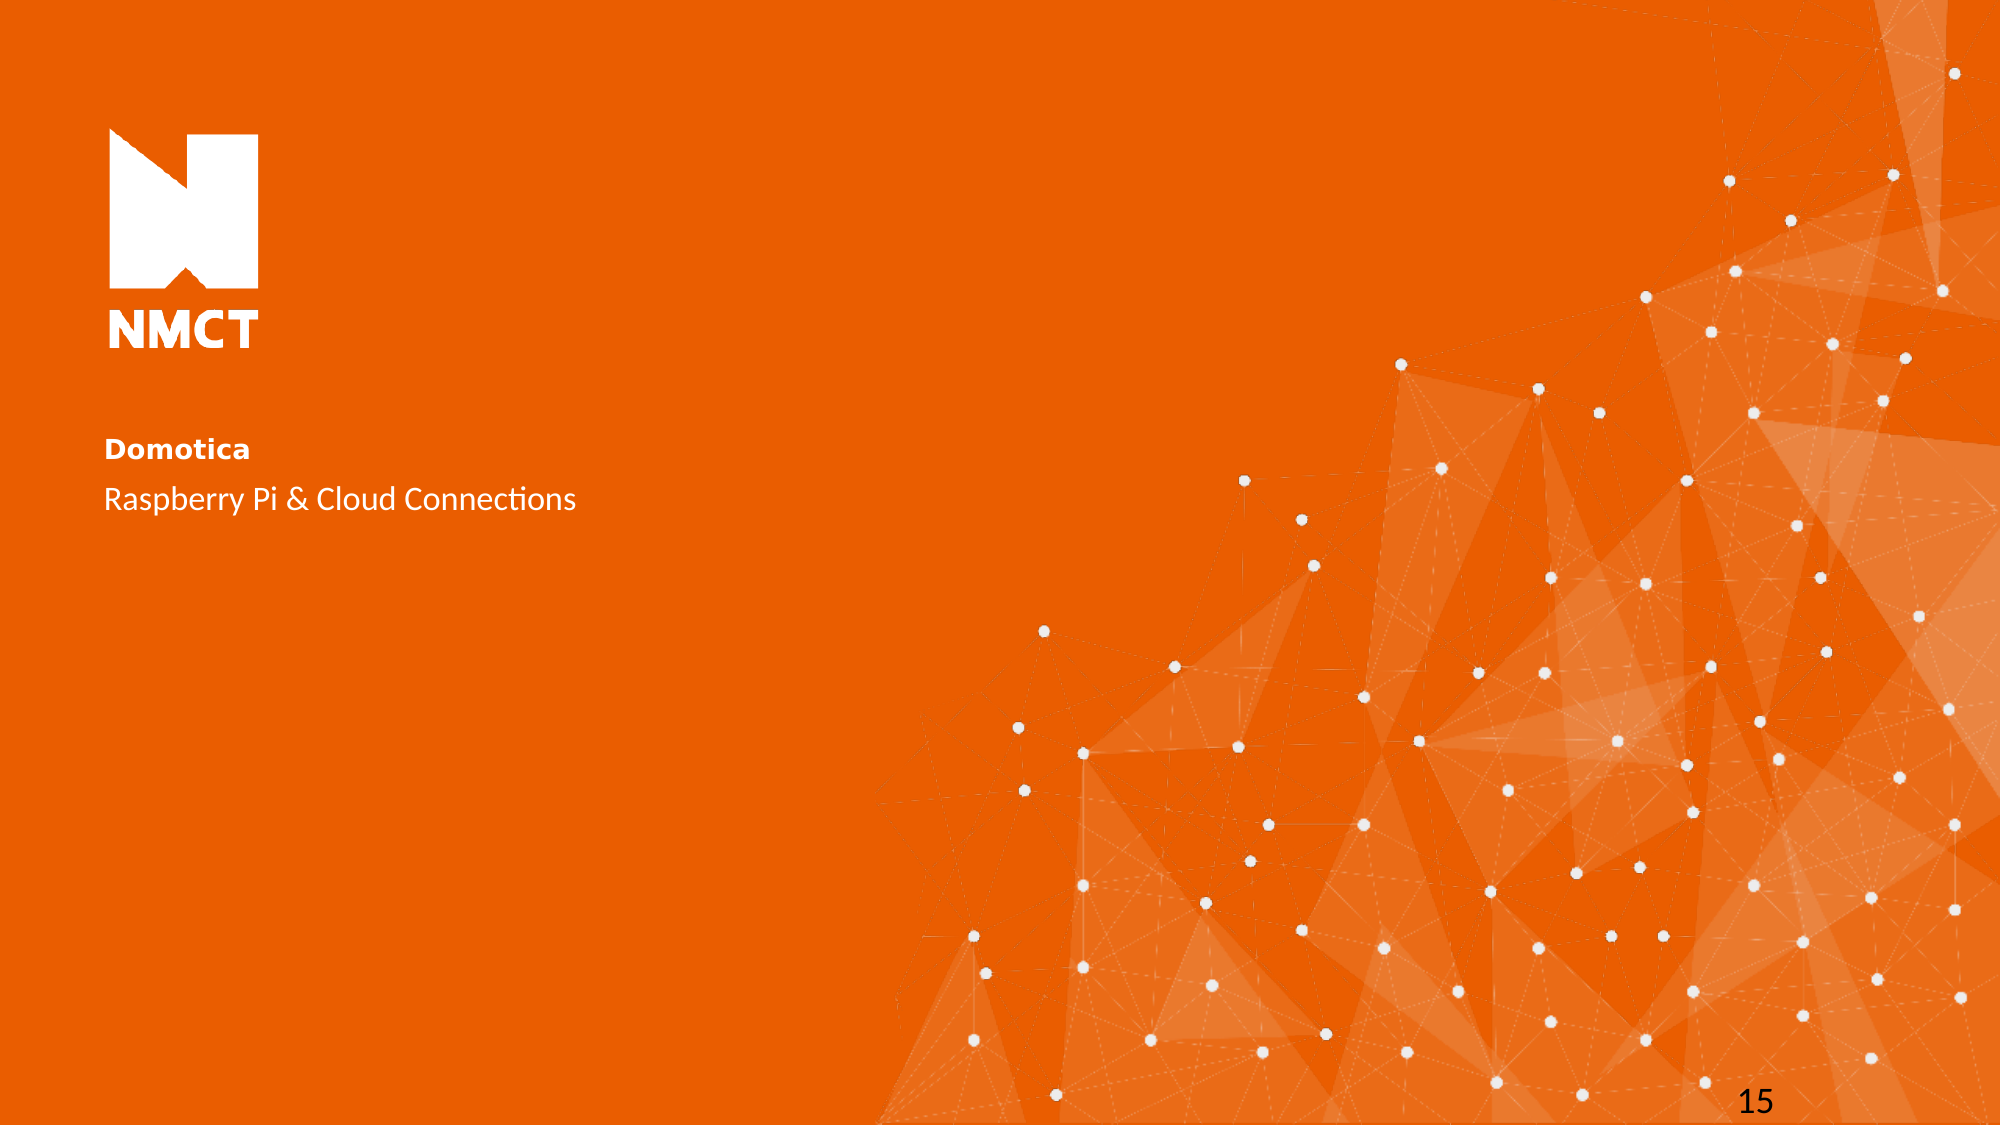

# Domotica
Raspberry Pi & Cloud Connections
15